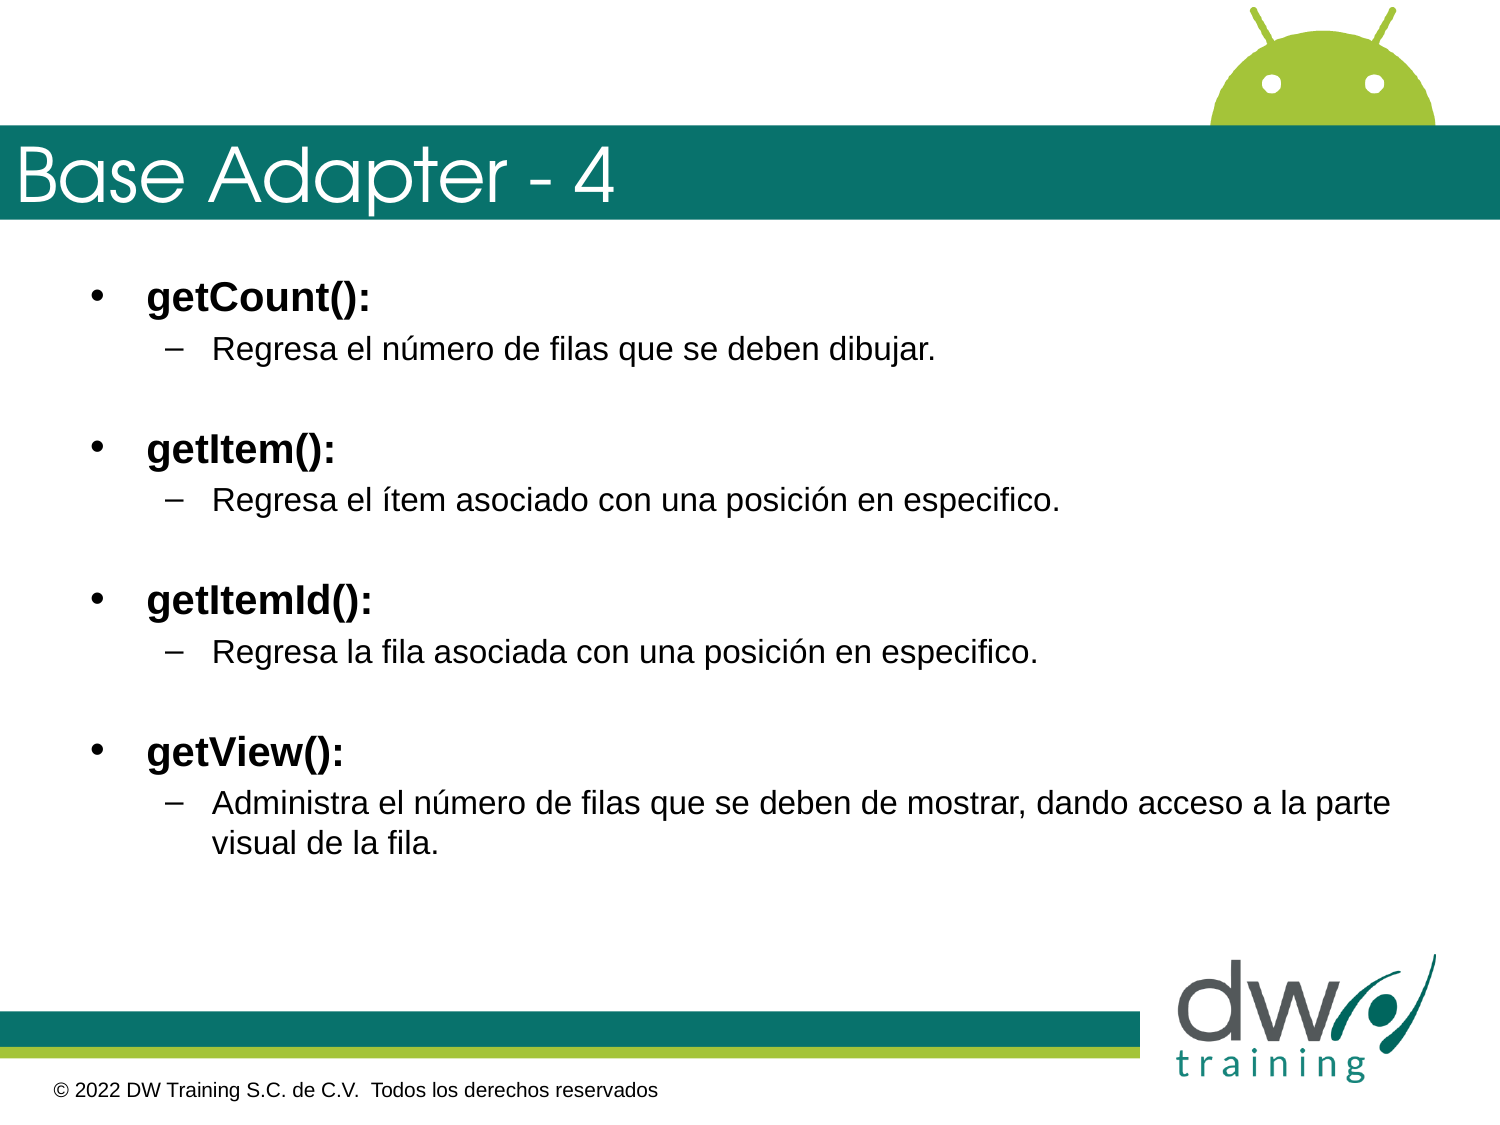

# Base Adapter - 4
getCount():
Regresa el número de filas que se deben dibujar.

getItem():
Regresa el ítem asociado con una posición en especifico.

getItemId():
Regresa la fila asociada con una posición en especifico.

getView():
Administra el número de filas que se deben de mostrar, dando acceso a la parte visual de la fila.